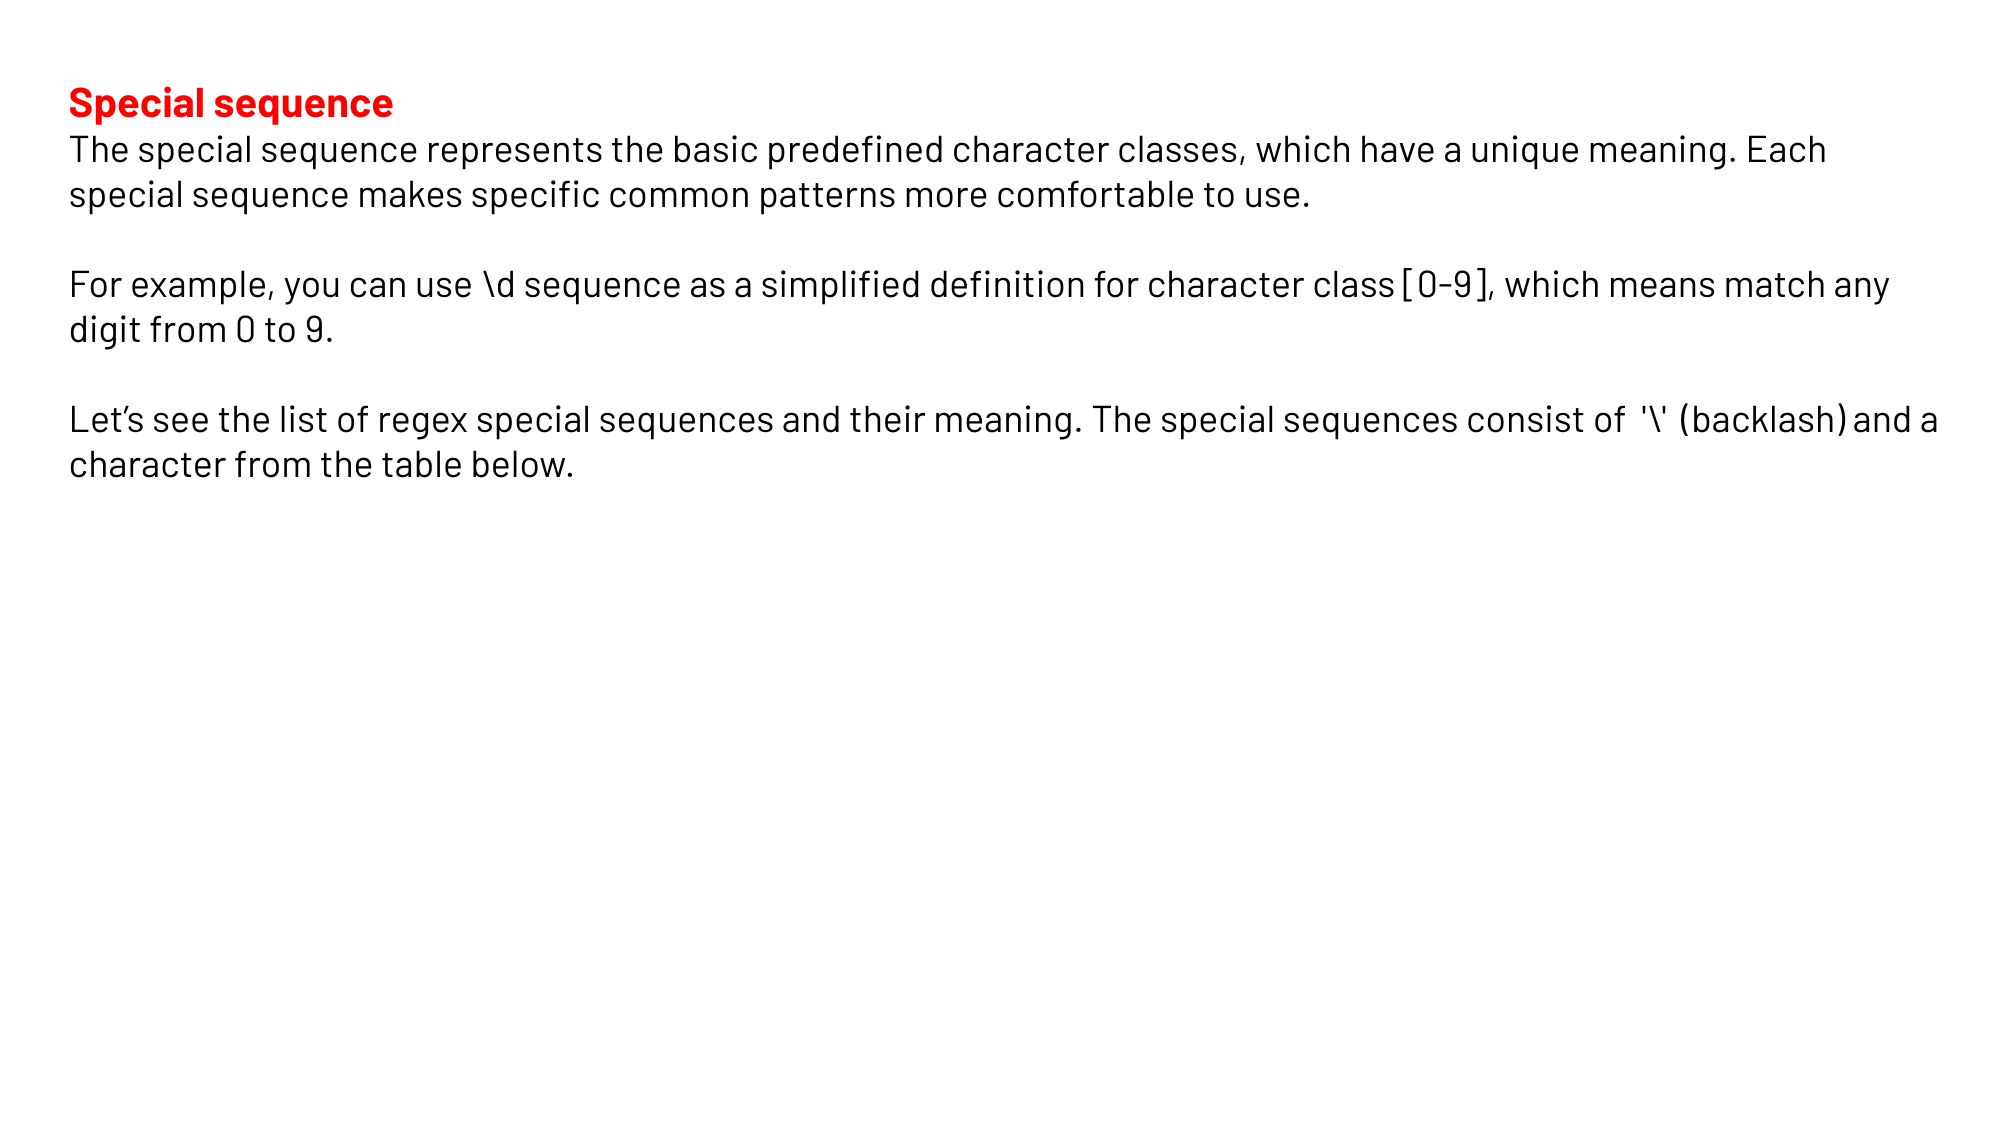

Special sequence
The special sequence represents the basic predefined character classes, which have a unique meaning. Each special sequence makes specific common patterns more comfortable to use.

For example, you can use \d sequence as a simplified definition for character class [0-9], which means match any digit from 0 to 9.

Let’s see the list of regex special sequences and their meaning. The special sequences consist of  '\'  (backlash) and a character from the table below.